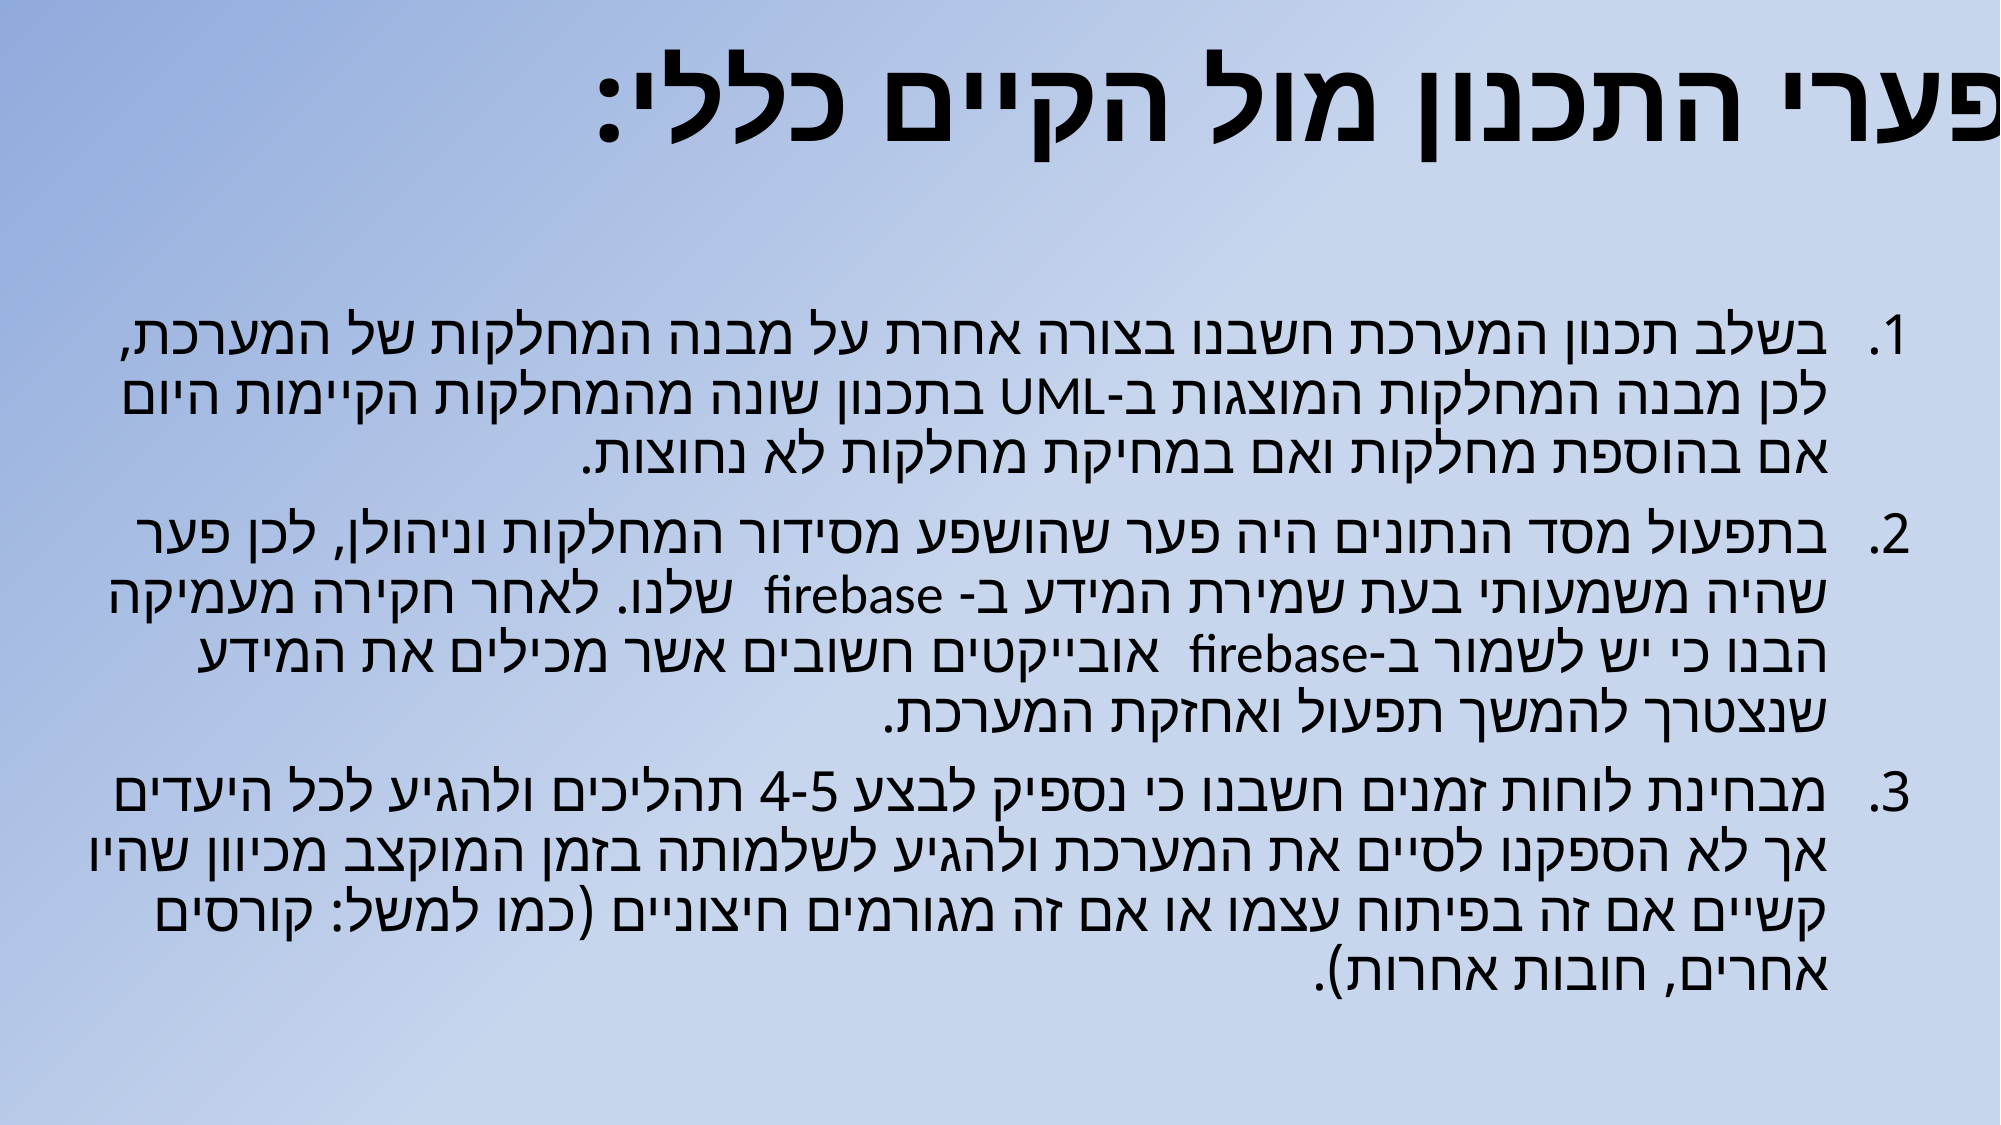

פערי התכנון מול הקיים כללי:
בשלב תכנון המערכת חשבנו בצורה אחרת על מבנה המחלקות של המערכת, לכן מבנה המחלקות המוצגות ב-UML בתכנון שונה מהמחלקות הקיימות היום אם בהוספת מחלקות ואם במחיקת מחלקות לא נחוצות.
בתפעול מסד הנתונים היה פער שהושפע מסידור המחלקות וניהולן, לכן פער שהיה משמעותי בעת שמירת המידע ב- firebase  שלנו. לאחר חקירה מעמיקה הבנו כי יש לשמור ב-firebase  אובייקטים חשובים אשר מכילים את המידע שנצטרך להמשך תפעול ואחזקת המערכת.
מבחינת לוחות זמנים חשבנו כי נספיק לבצע 4-5 תהליכים ולהגיע לכל היעדים אך לא הספקנו לסיים את המערכת ולהגיע לשלמותה בזמן המוקצב מכיוון שהיו קשיים אם זה בפיתוח עצמו או אם זה מגורמים חיצוניים (כמו למשל: קורסים אחרים, חובות אחרות).